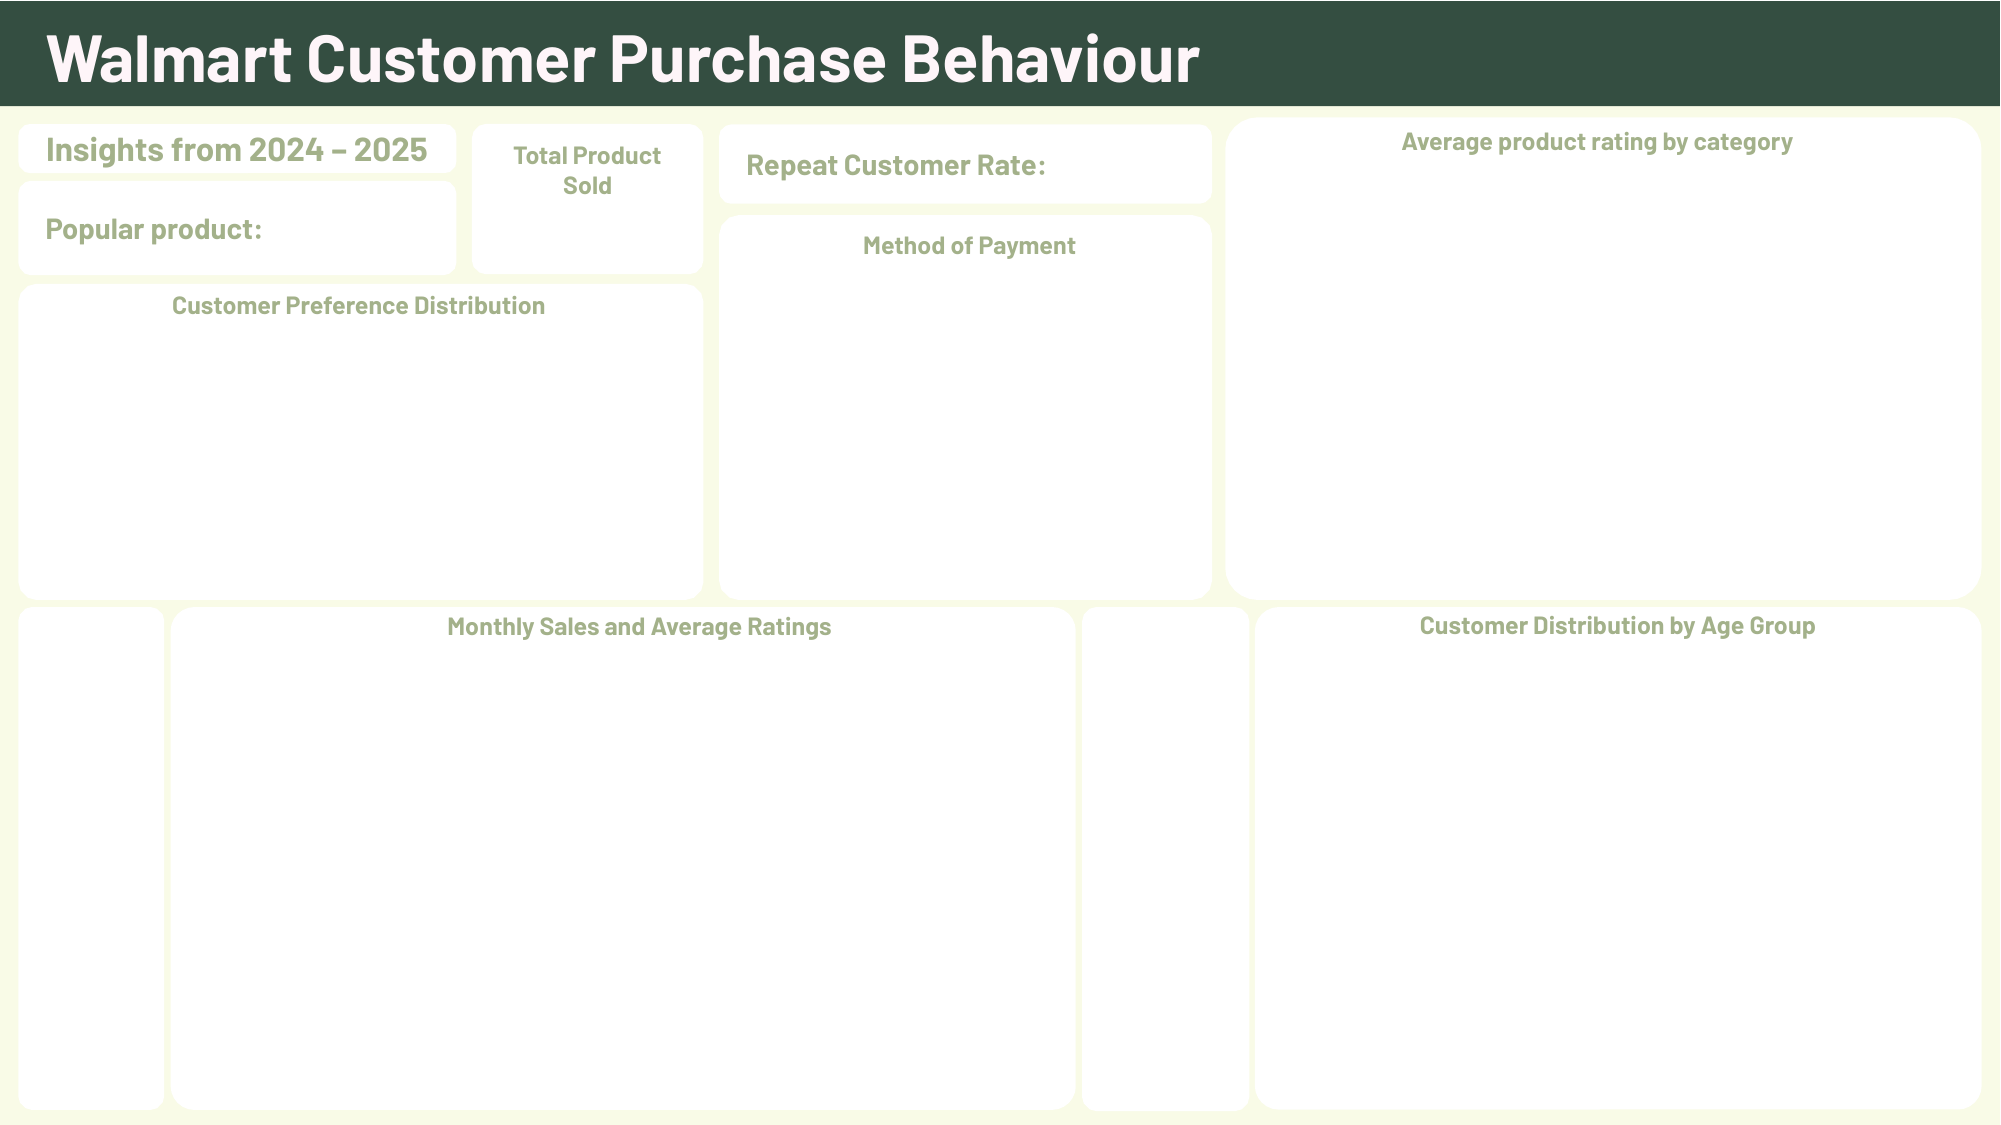

Walmart Customer Purchase Behaviour

Average product rating by category

Insights from 2024 – 2025
Total Product Sold

Repeat Customer Rate:
Popular product:
Method of Payment

Customer Preference Distribution

Customer Distribution by Age Group
Monthly Sales and Average Ratings